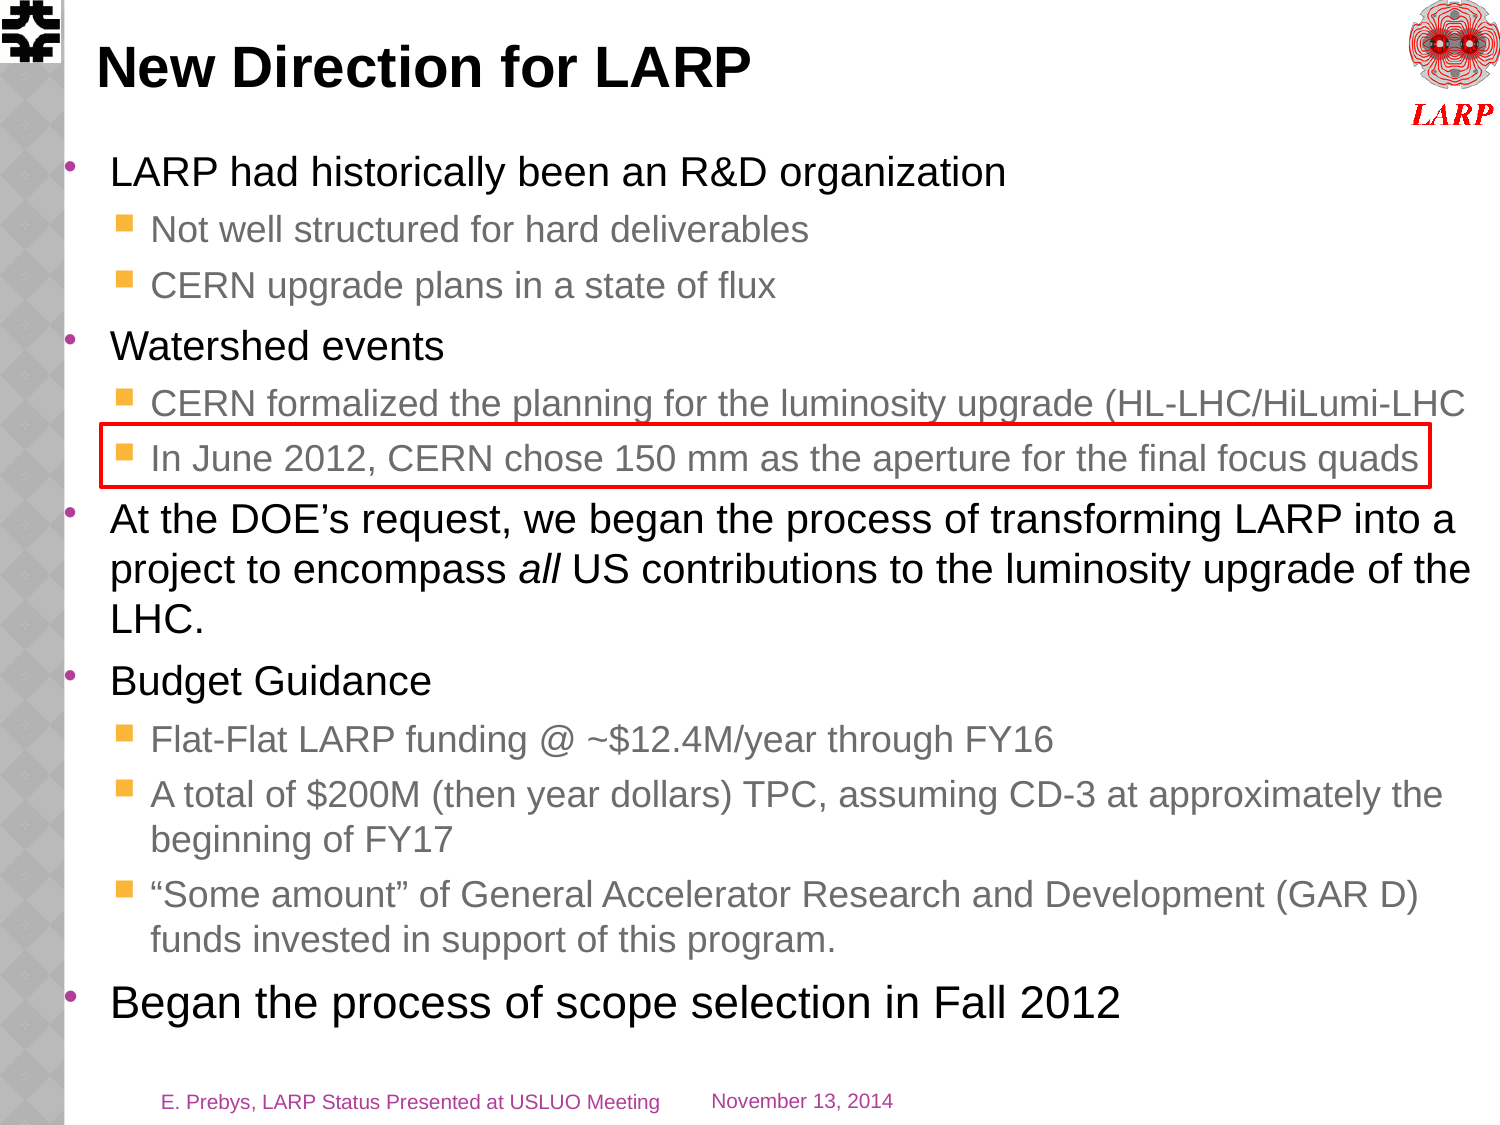

# New Direction for LARP
LARP had historically been an R&D organization
Not well structured for hard deliverables
CERN upgrade plans in a state of flux
Watershed events
CERN formalized the planning for the luminosity upgrade (HL-LHC/HiLumi-LHC
In June 2012, CERN chose 150 mm as the aperture for the final focus quads
At the DOE’s request, we began the process of transforming LARP into a project to encompass all US contributions to the luminosity upgrade of the LHC.
Budget Guidance
Flat-Flat LARP funding @ ~$12.4M/year through FY16
A total of $200M (then year dollars) TPC, assuming CD-3 at approximately the beginning of FY17
“Some amount” of General Accelerator Research and Development (GAR D) funds invested in support of this program.
Began the process of scope selection in Fall 2012

7
E. Prebys, LARP Status Presented at USLUO Meeting
November 13, 2014